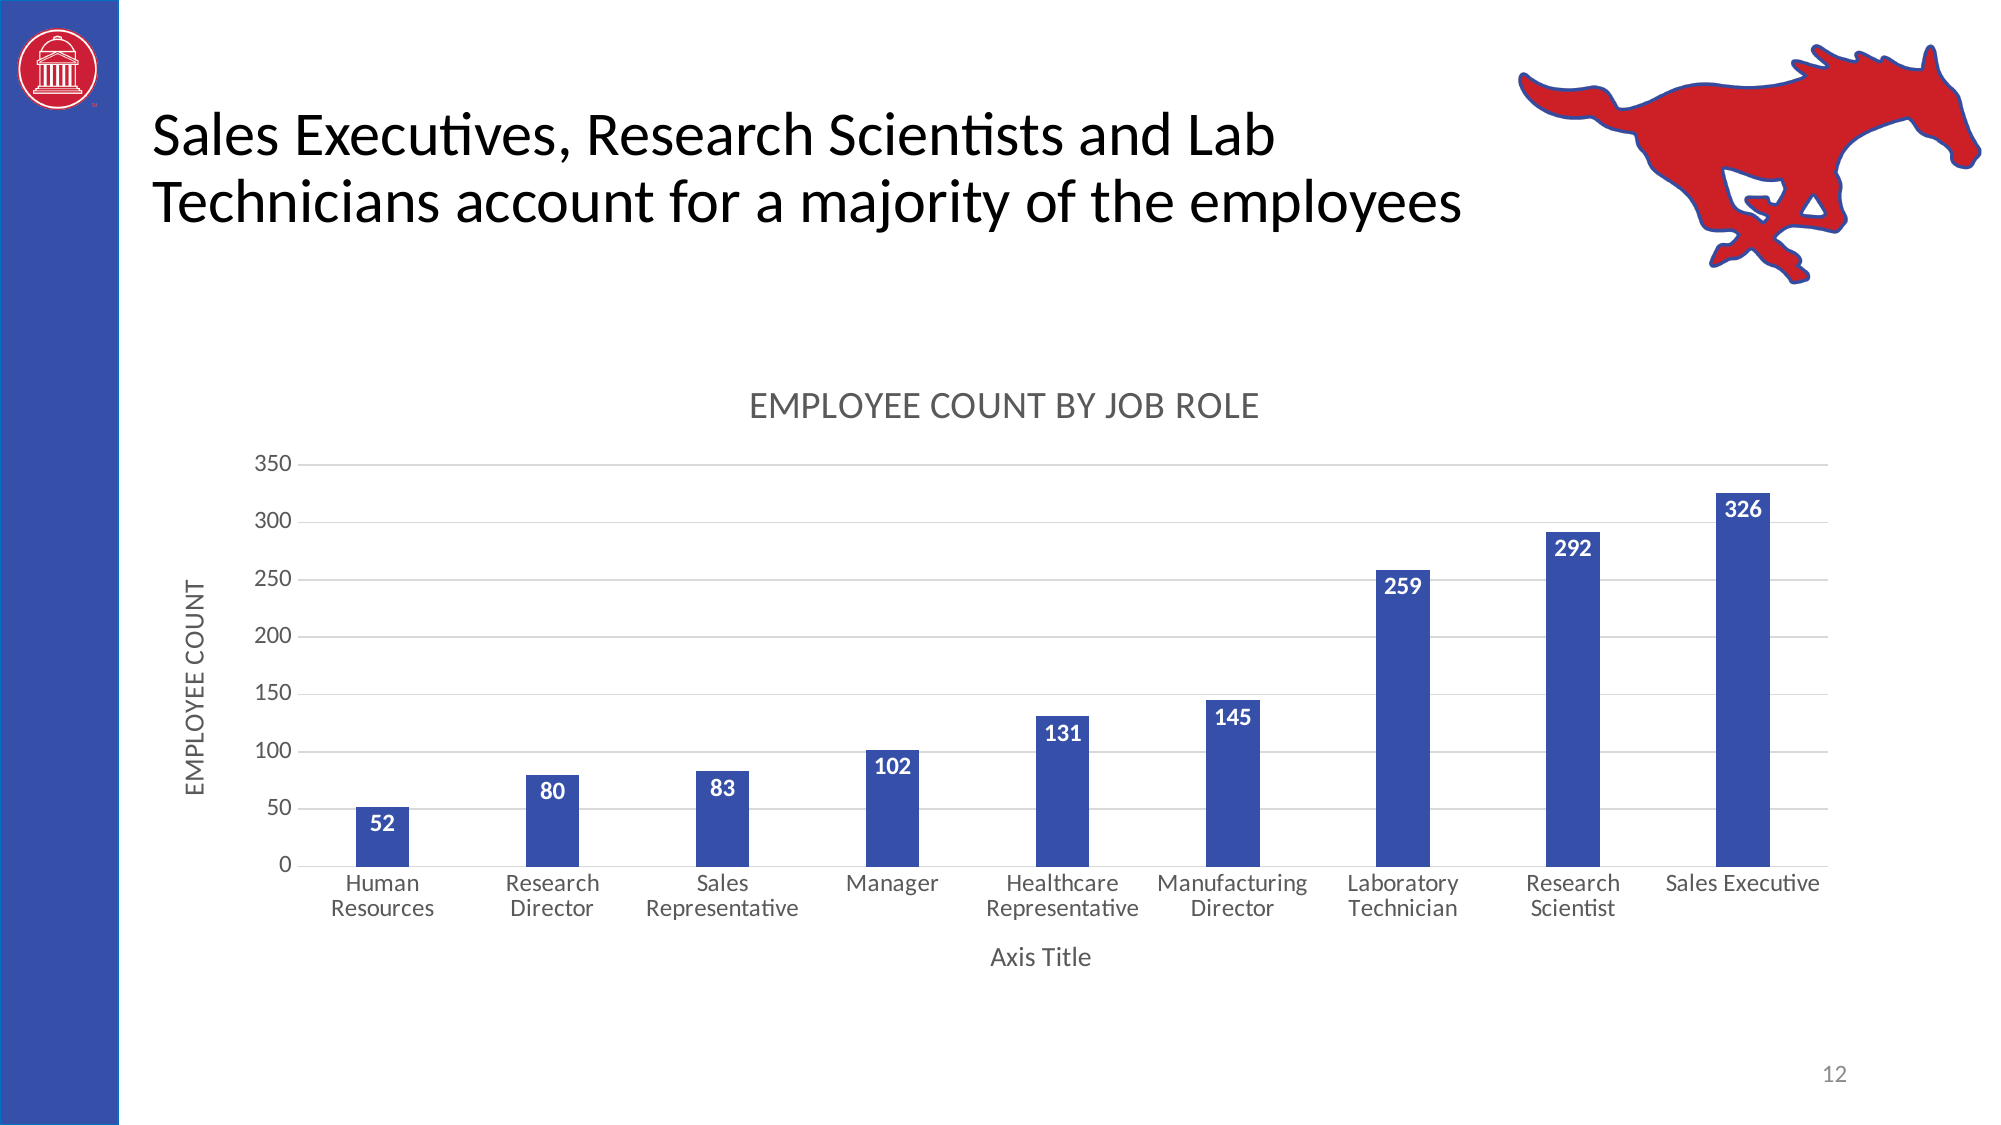

# Sales Executives, Research Scientists and Lab Technicians account for a majority of the employees

### Chart: EMPLOYEE COUNT BY JOB ROLE

| Category | Count |
|---|---|
| Human Resources | 52.0 |
| Research Director | 80.0 |
| Sales Representative | 83.0 |
| Manager | 102.0 |
| Healthcare Representative | 131.0 |
| Manufacturing Director | 145.0 |
| Laboratory Technician | 259.0 |
| Research Scientist | 292.0 |
| Sales Executive | 326.0 |
12